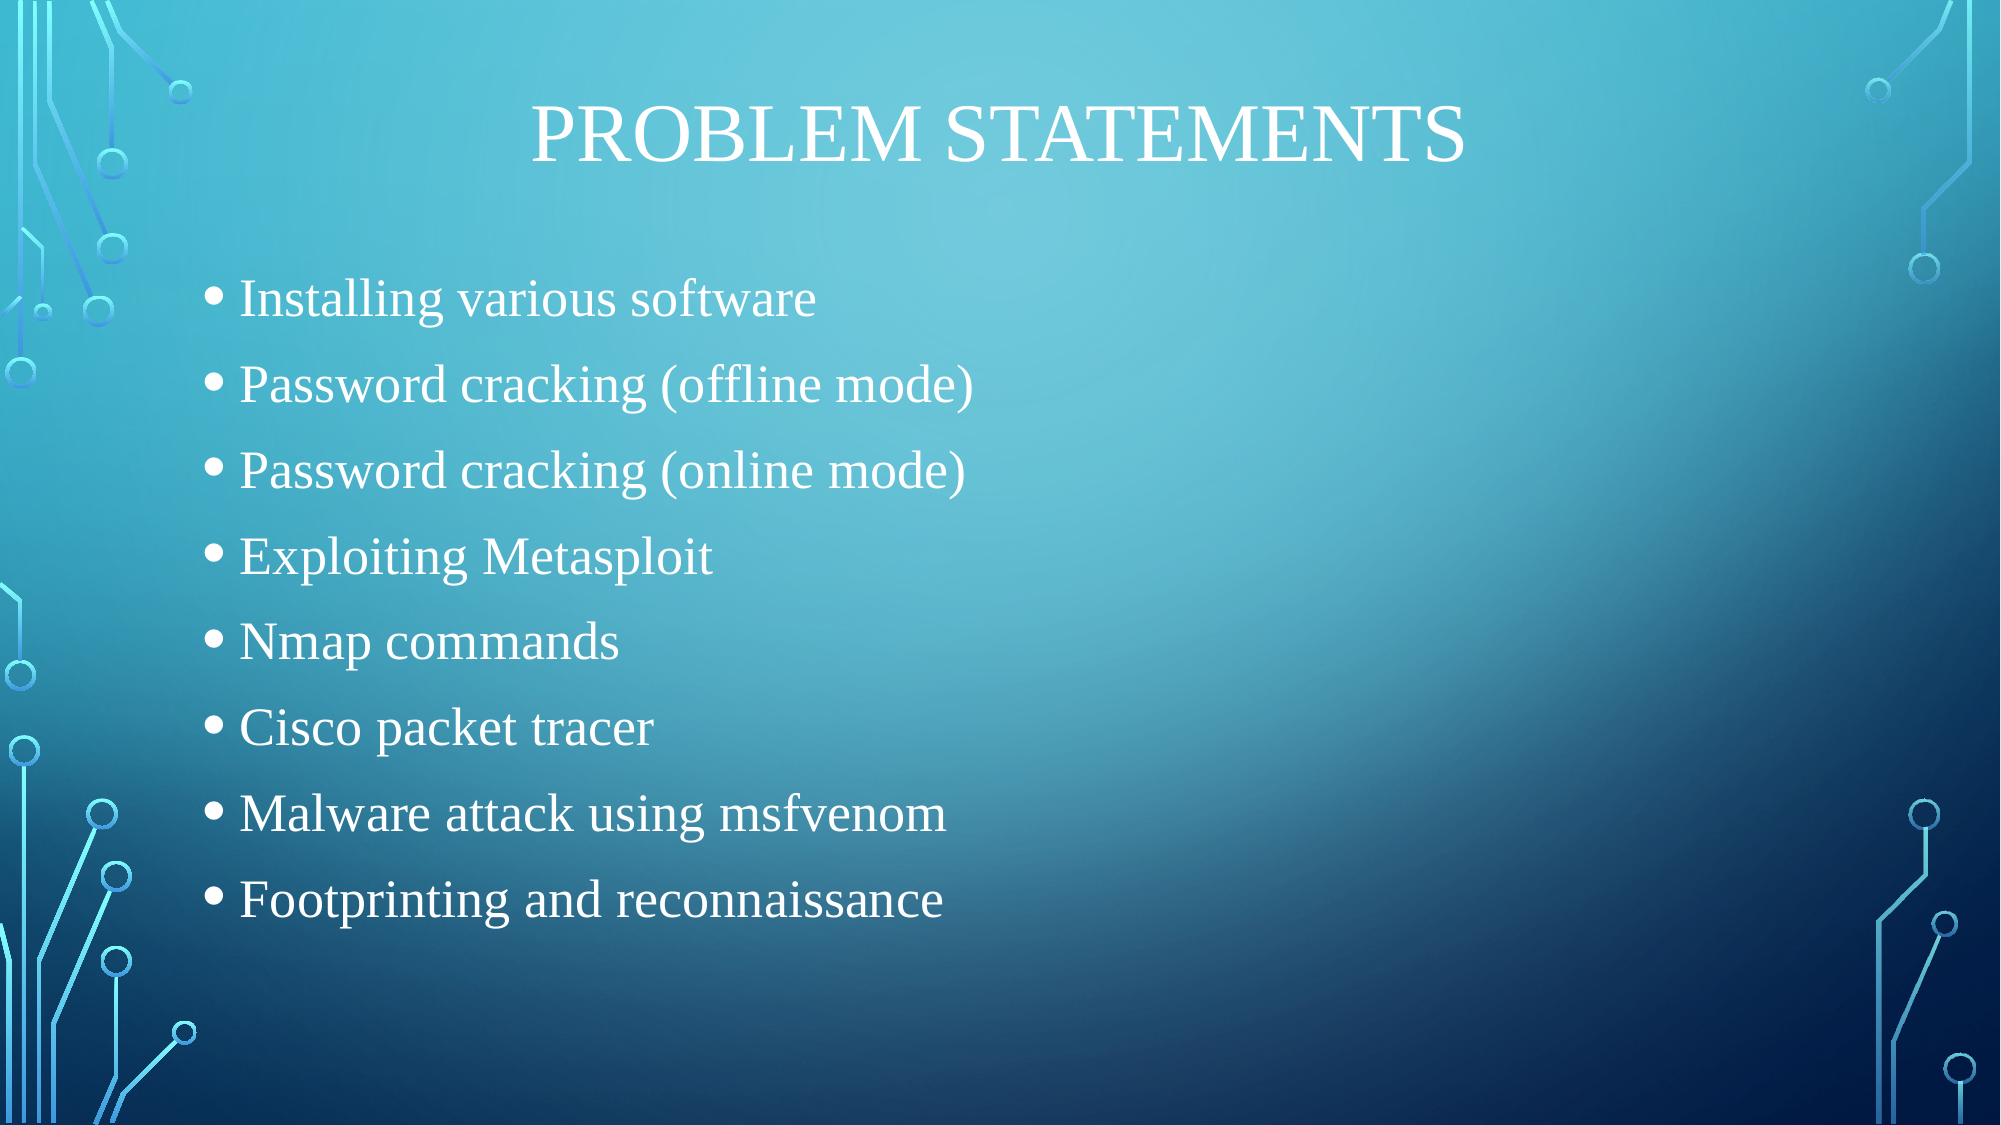

# PROBLEM STATEMENTS
Installing various software
Password cracking (offline mode)
Password cracking (online mode)
Exploiting Metasploit
Nmap commands
Cisco packet tracer
Malware attack using msfvenom
Footprinting and reconnaissance